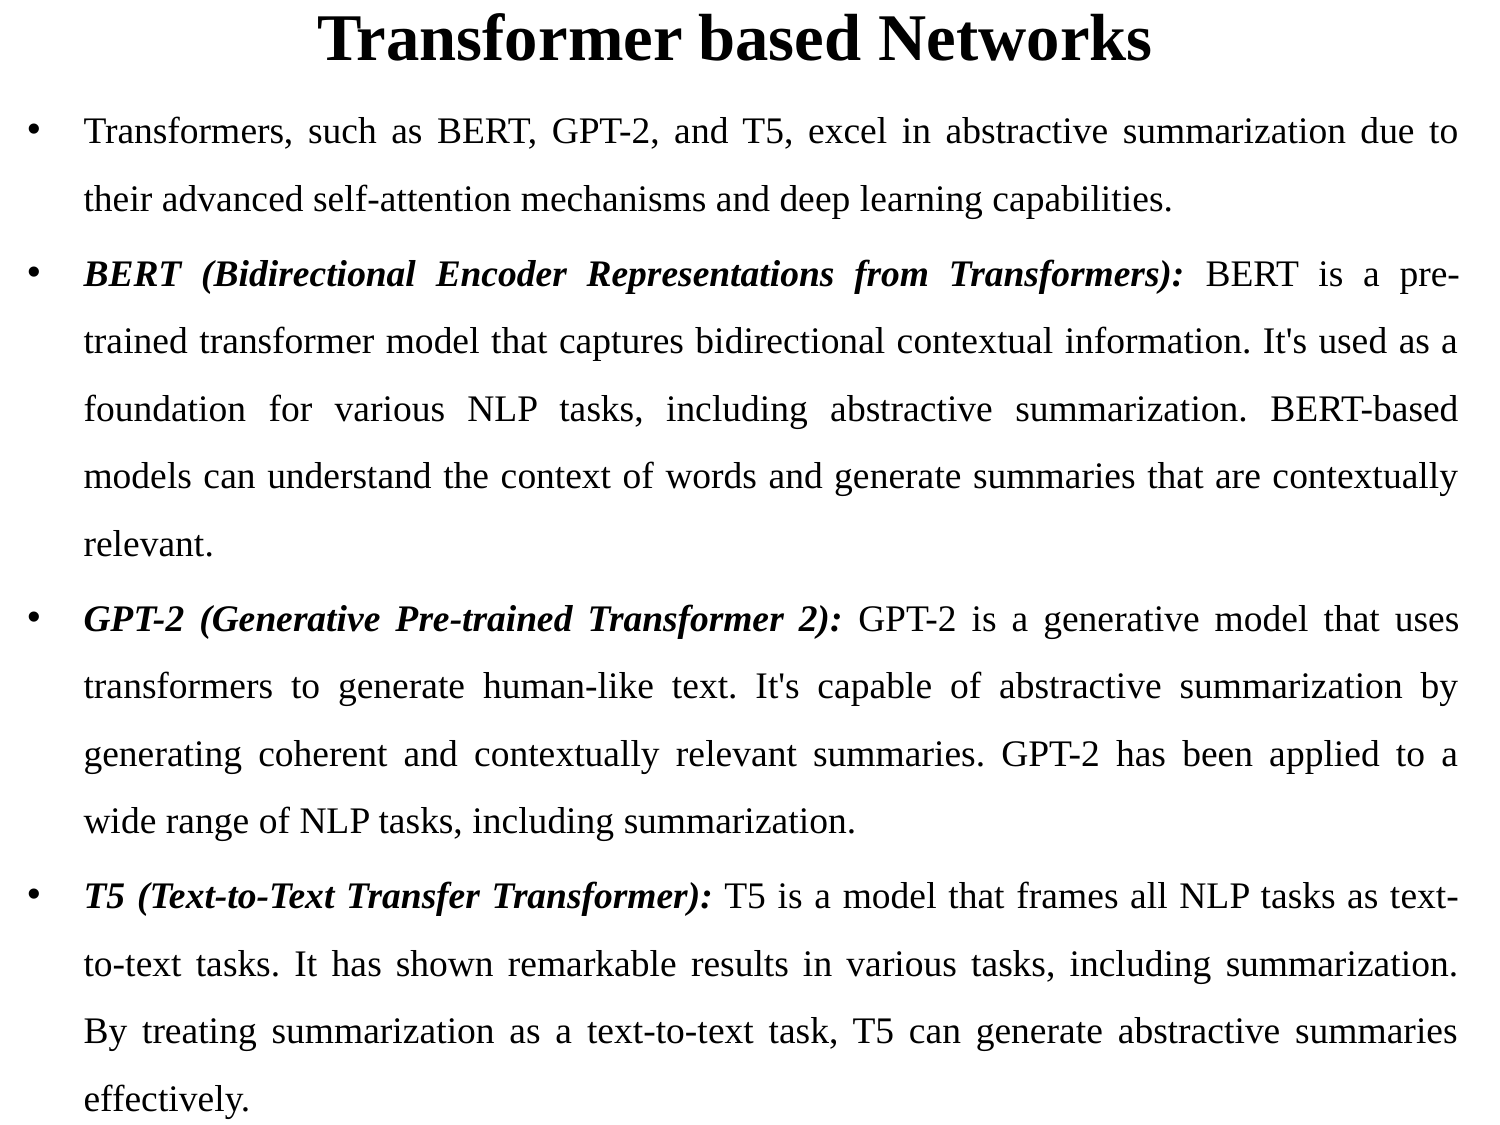

# Transformer based Networks
Transformers, such as BERT, GPT-2, and T5, excel in abstractive summarization due to their advanced self-attention mechanisms and deep learning capabilities.
BERT (Bidirectional Encoder Representations from Transformers): BERT is a pre-trained transformer model that captures bidirectional contextual information. It's used as a foundation for various NLP tasks, including abstractive summarization. BERT-based models can understand the context of words and generate summaries that are contextually relevant.
GPT-2 (Generative Pre-trained Transformer 2): GPT-2 is a generative model that uses transformers to generate human-like text. It's capable of abstractive summarization by generating coherent and contextually relevant summaries. GPT-2 has been applied to a wide range of NLP tasks, including summarization.
T5 (Text-to-Text Transfer Transformer): T5 is a model that frames all NLP tasks as text-to-text tasks. It has shown remarkable results in various tasks, including summarization. By treating summarization as a text-to-text task, T5 can generate abstractive summaries effectively.